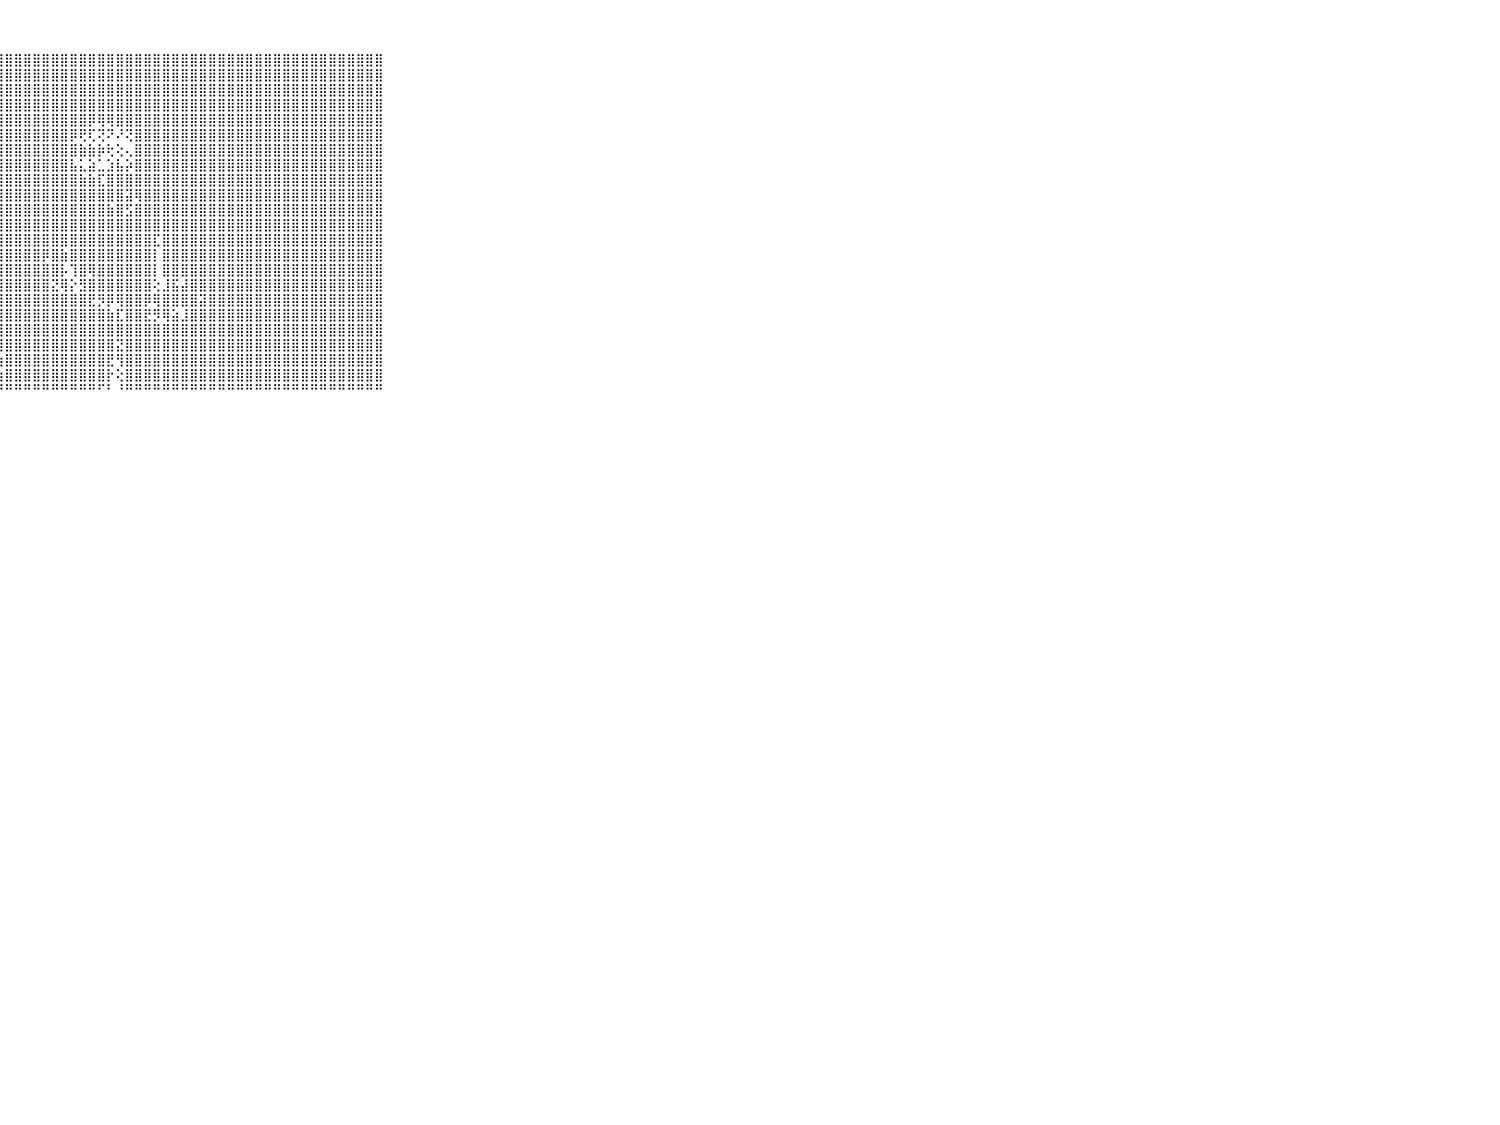

⠀⠀⠀⠀⠀⠀⠀⠀⠀⠀⠀⣿⣿⣿⣿⣿⣿⣿⣿⣿⣿⣿⣿⣿⣿⣏⢕⣿⣿⣿⣿⣿⣿⣿⣿⣿⣿⣿⣿⣿⣿⣿⣿⣿⣿⣿⣿⣿⣿⣿⣿⣿⣿⣿⣿⣿⣿⣿⣿⣿⣿⣿⣿⣿⣿⣿⣿⣿⣿⠀⠀⠀⠀⠀⠀⠀⠀⠀⠀⠀⠀
⠀⠀⠀⠀⠀⠀⠀⠀⠀⠀⠀⣿⣿⣿⣿⣿⣿⣿⣿⣿⣿⣿⣿⣿⣿⣇⢕⣿⣿⣿⣿⣿⣿⣿⣿⣿⣿⣿⣿⣿⣿⣿⣿⣿⣿⣿⣿⣿⣿⣿⣿⣿⣿⣿⣿⣿⣿⣿⣿⣿⣿⣿⣿⣿⣿⣿⣿⣿⣿⠀⠀⠀⠀⠀⠀⠀⠀⠀⠀⠀⠀
⠀⠀⠀⠀⠀⠀⠀⠀⠀⠀⠀⣿⣿⣿⣿⣿⣿⣿⣿⣿⣿⣿⣿⣿⣿⣧⢕⣿⣿⣿⣿⣿⣿⣿⣿⣿⣿⣿⣿⣿⣿⣿⣿⣿⣿⣿⣿⣿⣿⣿⣿⣿⣿⣿⣿⣿⣿⣿⣿⣿⣿⣿⣿⣿⣿⣿⣿⣿⣿⠀⠀⠀⠀⠀⠀⠀⠀⠀⠀⠀⠀
⠀⠀⠀⠀⠀⠀⠀⠀⠀⠀⠀⣿⣿⣿⣿⣿⣿⣿⣿⣿⣿⣿⣿⣿⣿⣿⢕⢿⣿⣿⣿⣿⣿⣿⣿⣿⣿⣿⣿⣿⣿⣿⣿⣿⣿⣿⣿⣿⣿⣿⣿⣿⣿⣿⣿⣿⣿⣿⣿⣿⣿⣿⣿⣿⣿⣿⣿⣿⣿⠀⠀⠀⠀⠀⠀⠀⠀⠀⠀⠀⠀
⠀⠀⠀⠀⠀⠀⠀⠀⠀⠀⠀⣿⣿⣿⣿⣿⣿⣿⣿⣿⣿⣿⣿⣿⣿⣿⢕⢽⣿⣿⣿⣿⣿⣿⣿⣿⣿⡿⢿⢿⣿⣿⣿⣿⣿⣿⣿⣿⣿⣿⣿⣿⣿⣿⣿⣿⣿⣿⣿⣿⣿⣿⣿⣿⣿⣿⣿⣿⣿⠀⠀⠀⠀⠀⠀⠀⠀⠀⠀⠀⠀
⠀⠀⠀⠀⠀⠀⠀⠀⠀⠀⠀⣿⣿⣿⣿⣿⣿⣿⣿⣿⣿⣿⣿⣿⣿⣿⢕⣺⣿⣿⣿⣿⣿⣿⣿⡿⢟⢏⢝⠝⠜⢝⣿⣿⣿⣿⣿⣿⣿⣿⣿⣿⣿⣿⣿⣿⣿⣿⣿⣿⣿⣿⣿⣿⣿⣿⣿⣿⣿⠀⠀⠀⠀⠀⠀⠀⠀⠀⠀⠀⠀
⠀⠀⠀⠀⠀⠀⠀⠀⠀⠀⠀⣿⣿⣿⣿⣿⣿⣿⣿⣿⣿⣿⣿⣿⣿⣿⢕⢺⣿⣿⣿⣿⣿⣿⣿⣿⣷⣷⡷⢗⢕⢄⣿⣿⣿⣿⣿⣿⣿⣿⣿⣿⣿⣿⣿⣿⣿⣿⣿⣿⣿⣿⣿⣿⣿⣿⣿⣿⣿⠀⠀⠀⠀⠀⠀⠀⠀⠀⠀⠀⠀
⠀⠀⠀⠀⠀⠀⠀⠀⠀⠀⠀⣿⣿⣿⣿⣿⣿⣿⣿⣿⣿⣿⣿⣿⣿⣿⢕⣹⣿⣿⣿⣿⣿⣿⣿⣧⣅⣵⣁⣱⣧⡵⣿⣿⣿⣿⣿⣿⣿⣿⣿⣿⣿⣿⣿⣿⣿⣿⣿⣿⣿⣿⣿⣿⣿⣿⣿⣿⣿⠀⠀⠀⠀⠀⠀⠀⠀⠀⠀⠀⠀
⠀⠀⠀⠀⠀⠀⠀⠀⠀⠀⠀⣿⣿⣿⣿⣿⣿⣿⣿⣿⣿⣿⣿⣿⣿⣿⢕⢸⣿⣿⣿⣿⣿⣿⣿⣿⣷⣷⣏⣿⣿⣿⣿⣿⣿⣿⣿⣿⣿⣿⣿⣿⣿⣿⣿⣿⣿⣿⣿⣿⣿⣿⣿⣿⣿⣿⣿⣿⣿⠀⠀⠀⠀⠀⠀⠀⠀⠀⠀⠀⠀
⠀⠀⠀⠀⠀⠀⠀⠀⠀⠀⠀⣿⣿⣿⣿⣿⣿⣿⣿⣿⣿⣿⣿⣿⣿⣿⢕⢸⣿⣿⣿⣿⣿⣿⣿⣿⣿⣿⣿⣿⣿⣽⢿⣿⣿⣿⣿⣿⣿⣿⣿⣿⣿⣿⣿⣿⣿⣿⣿⣿⣿⣿⣿⣿⣿⣿⣿⣿⣿⠀⠀⠀⠀⠀⠀⠀⠀⠀⠀⠀⠀
⠀⠀⠀⠀⠀⠀⠀⠀⠀⠀⠀⣿⣿⣿⣿⣿⣿⣿⣿⣿⣿⣿⣿⣿⣿⣿⢕⢸⣿⣿⣿⣿⣿⣿⣿⣿⣿⣿⣿⣷⣿⣫⣿⣿⣿⣿⣿⣿⣿⣿⣿⣿⣿⣿⣿⣿⣿⣿⣿⣿⣿⣿⣿⣿⣿⣿⣿⣿⣿⠀⠀⠀⠀⠀⠀⠀⠀⠀⠀⠀⠀
⠀⠀⠀⠀⠀⠀⠀⠀⠀⠀⠀⣿⣿⣿⣿⣿⣿⣿⣿⣿⣿⣿⣿⣿⣿⣿⢕⢸⣿⣿⣿⣿⣿⣿⣿⣿⣿⣿⣿⣿⣿⣿⣿⣿⣿⣿⣿⣿⣿⣿⣿⣿⣿⣿⣿⣿⣿⣿⣿⣿⣿⣿⣿⣿⣿⣿⣿⣿⣿⠀⠀⠀⠀⠀⠀⠀⠀⠀⠀⠀⠀
⠀⠀⠀⠀⠀⠀⠀⠀⠀⠀⠀⣿⣿⣿⣿⣿⣿⣿⣿⣿⣿⣿⣿⣿⣿⣿⢕⢸⣿⣿⣿⣿⣿⣿⣿⣿⣿⣿⣿⣿⣿⣿⣿⣿⣏⣿⣿⣿⣿⣿⣿⣿⣿⣿⣿⣿⣿⣿⣿⣿⣿⣿⣿⣿⣿⣿⣿⣿⣿⠀⠀⠀⠀⠀⠀⠀⠀⠀⠀⠀⠀
⠀⠀⠀⠀⠀⠀⠀⠀⠀⠀⠀⣿⣿⣿⣿⣿⣿⣿⣿⣿⣿⣿⣿⣿⣿⣿⢕⢸⣿⣿⣿⣿⡿⣿⣷⣿⣿⣿⣿⣿⣿⣿⣿⣿⡇⣿⣿⣿⣿⣿⣿⣿⣿⣿⣿⣿⣿⣿⣿⣿⣿⣿⣿⣿⣿⣿⣿⣿⣿⠀⠀⠀⠀⠀⠀⠀⠀⠀⠀⠀⠀
⠀⠀⠀⠀⠀⠀⠀⠀⠀⠀⠀⣿⣿⣿⣿⣿⣿⣿⣿⣿⣿⣿⣿⣿⣿⣿⢕⢸⣿⣿⣿⣿⣿⣿⡧⢹⣿⢿⣿⣿⣿⣿⣿⣿⡇⣿⣿⣿⣿⣿⣿⣿⣿⣿⣿⣿⣿⣿⣿⣿⣿⣿⣿⣿⣿⣿⣿⣿⣿⠀⠀⠀⠀⠀⠀⠀⠀⠀⠀⠀⠀
⠀⠀⠀⠀⠀⠀⠀⠀⠀⠀⠀⣿⣿⣿⣿⣿⣿⣿⣿⣿⣿⣿⣿⣿⣿⣿⢕⢸⣿⣿⣿⣿⣿⣝⢿⡕⣻⣿⣿⣿⣿⣿⣿⣿⢕⣸⣯⣼⣿⣿⣿⣿⣿⣿⣿⣿⣿⣿⣿⣿⣿⣿⣿⣿⣿⣿⣿⣿⣿⠀⠀⠀⠀⠀⠀⠀⠀⠀⠀⠀⠀
⠀⠀⠀⠀⠀⠀⠀⠀⠀⠀⠀⣿⣿⣿⣿⣿⣿⣿⣿⣿⣿⣿⣿⣿⣿⣿⢕⢸⣿⣿⣿⣿⣿⣿⣿⣿⣿⣟⡻⡿⢿⣿⣿⡿⢿⣿⣿⣿⣿⣽⣿⣿⣿⣿⣿⣿⣿⣿⣿⣿⣿⣿⣿⣿⣿⣿⣿⣿⣿⠀⠀⠀⠀⠀⠀⠀⠀⠀⠀⠀⠀
⠀⠀⠀⠀⠀⠀⠀⠀⠀⠀⠀⣿⣿⣿⣿⣿⣿⣿⣿⣿⣿⣿⣿⣿⣿⣿⢕⢸⣿⣿⣿⣿⣿⣿⣿⣿⣿⣿⣿⣷⣏⣿⣿⣟⡻⢿⣵⣸⣿⣿⣿⣿⣿⣿⣿⣿⣿⣿⣿⣿⣿⣿⣿⣿⣿⣿⣿⣿⣿⠀⠀⠀⠀⠀⠀⠀⠀⠀⠀⠀⠀
⠀⠀⠀⠀⠀⠀⠀⠀⠀⠀⠀⣿⣿⣿⣿⣿⣿⣿⣿⣿⣿⣿⣿⣿⣿⣿⢕⢸⣿⣿⣿⣿⣿⣿⣿⣿⣿⣿⣿⣿⣿⣿⣿⣿⣿⣿⣿⣿⣿⣿⣿⣿⣿⣿⣿⣿⣿⣿⣿⣿⣿⣿⣿⣿⣿⣿⣿⣿⣿⠀⠀⠀⠀⠀⠀⠀⠀⠀⠀⠀⠀
⠀⠀⠀⠀⠀⠀⠀⠀⠀⠀⠀⣿⣿⣿⣿⣿⣿⣿⣿⣿⣿⣿⣿⣿⣿⣿⢕⢸⣿⣿⣿⣿⣿⣿⣿⣿⣿⣿⣿⣿⣝⣿⣿⣿⣿⣿⣿⣿⣿⣿⣿⣿⣿⣿⣿⣿⣿⣿⣿⣿⣿⣿⣿⣿⣿⣿⣿⣿⣿⠀⠀⠀⠀⠀⠀⠀⠀⠀⠀⠀⠀
⠀⠀⠀⠀⠀⠀⠀⠀⠀⠀⠀⢽⣿⣿⣿⣿⣿⣿⣿⣿⣿⣿⣿⣿⣿⣟⢕⢱⣿⣿⣿⣿⣿⣿⣿⣿⣿⣿⣿⣟⢻⣿⣿⣿⣿⣿⣿⣿⣿⣿⣿⣿⣿⣿⣿⣿⣿⣿⣿⣿⣿⣿⣿⣿⣿⣿⣿⣿⣿⠀⠀⠀⠀⠀⠀⠀⠀⠀⠀⠀⠀
⠀⠀⠀⠀⠀⠀⠀⠀⠀⠀⠀⢕⢝⢝⢻⢿⣿⣿⣿⣿⣿⣿⣿⣿⣿⣿⢕⢱⣿⣿⣿⣿⣿⣿⣿⣿⣿⣿⣿⡗⢕⣿⣿⣿⣿⣿⣿⣿⣿⣿⣿⣿⣿⣿⣿⣿⣿⣿⣿⣿⣿⣿⣿⣿⣿⣿⣿⣿⣿⠀⠀⠀⠀⠀⠀⠀⠀⠀⠀⠀⠀
⠀⠀⠀⠀⠀⠀⠀⠀⠀⠀⠀⠑⠑⠑⠑⠘⠋⠑⠙⠙⠙⠛⠛⠛⠛⠛⠑⠘⠛⠛⠛⠛⠛⠛⠛⠛⠛⠛⠋⠃⠘⠛⠛⠛⠛⠛⠛⠛⠛⠛⠛⠛⠛⠛⠛⠛⠛⠛⠛⠛⠛⠛⠛⠛⠛⠛⠛⠛⠛⠀⠀⠀⠀⠀⠀⠀⠀⠀⠀⠀⠀